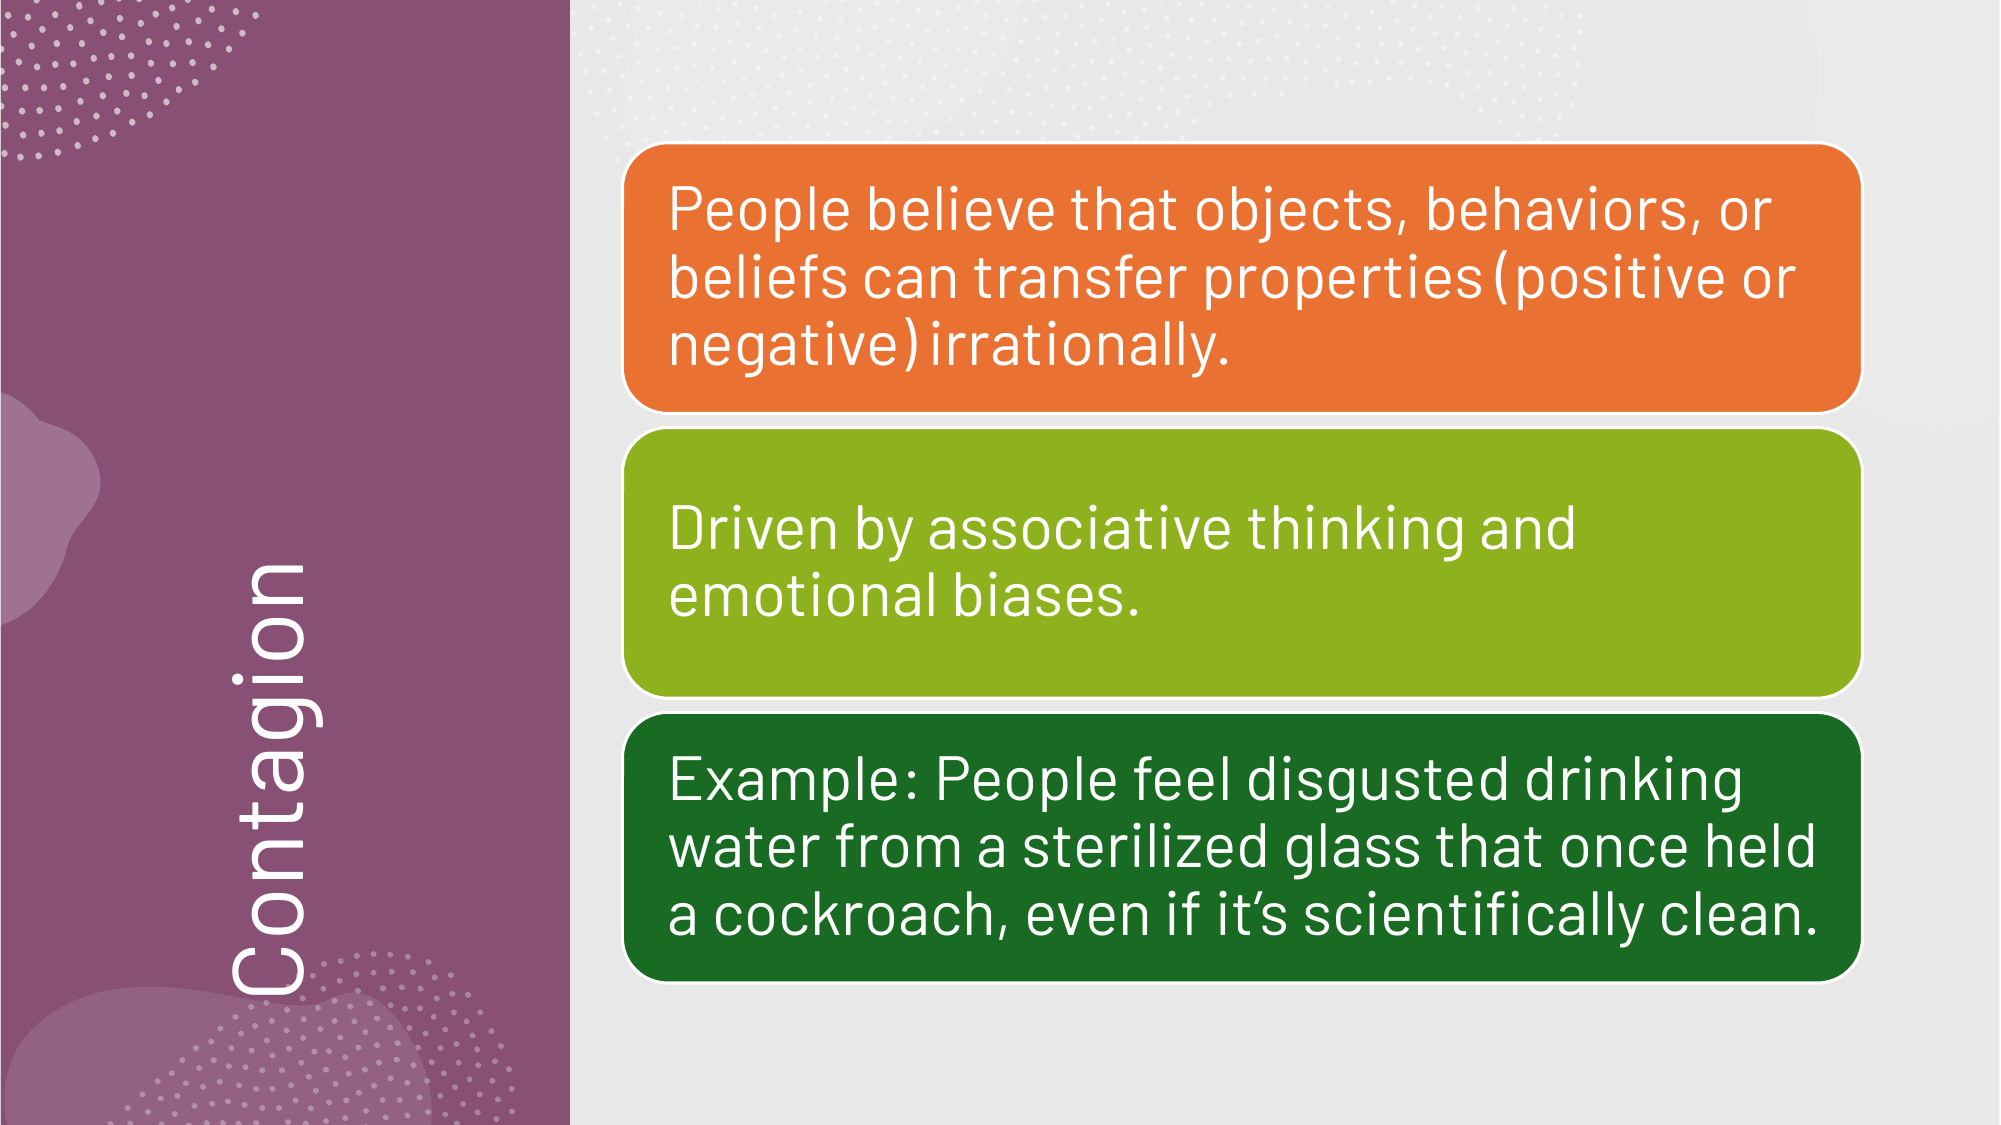

People believe that objects, behaviors, or beliefs can transfer properties (positive or negative) irrationally.
Driven by associative thinking and emotional biases.
Example: People feel disgusted drinking water from a sterilized glass that once held a cockroach, even if it’s scientifically clean.
# Contagion